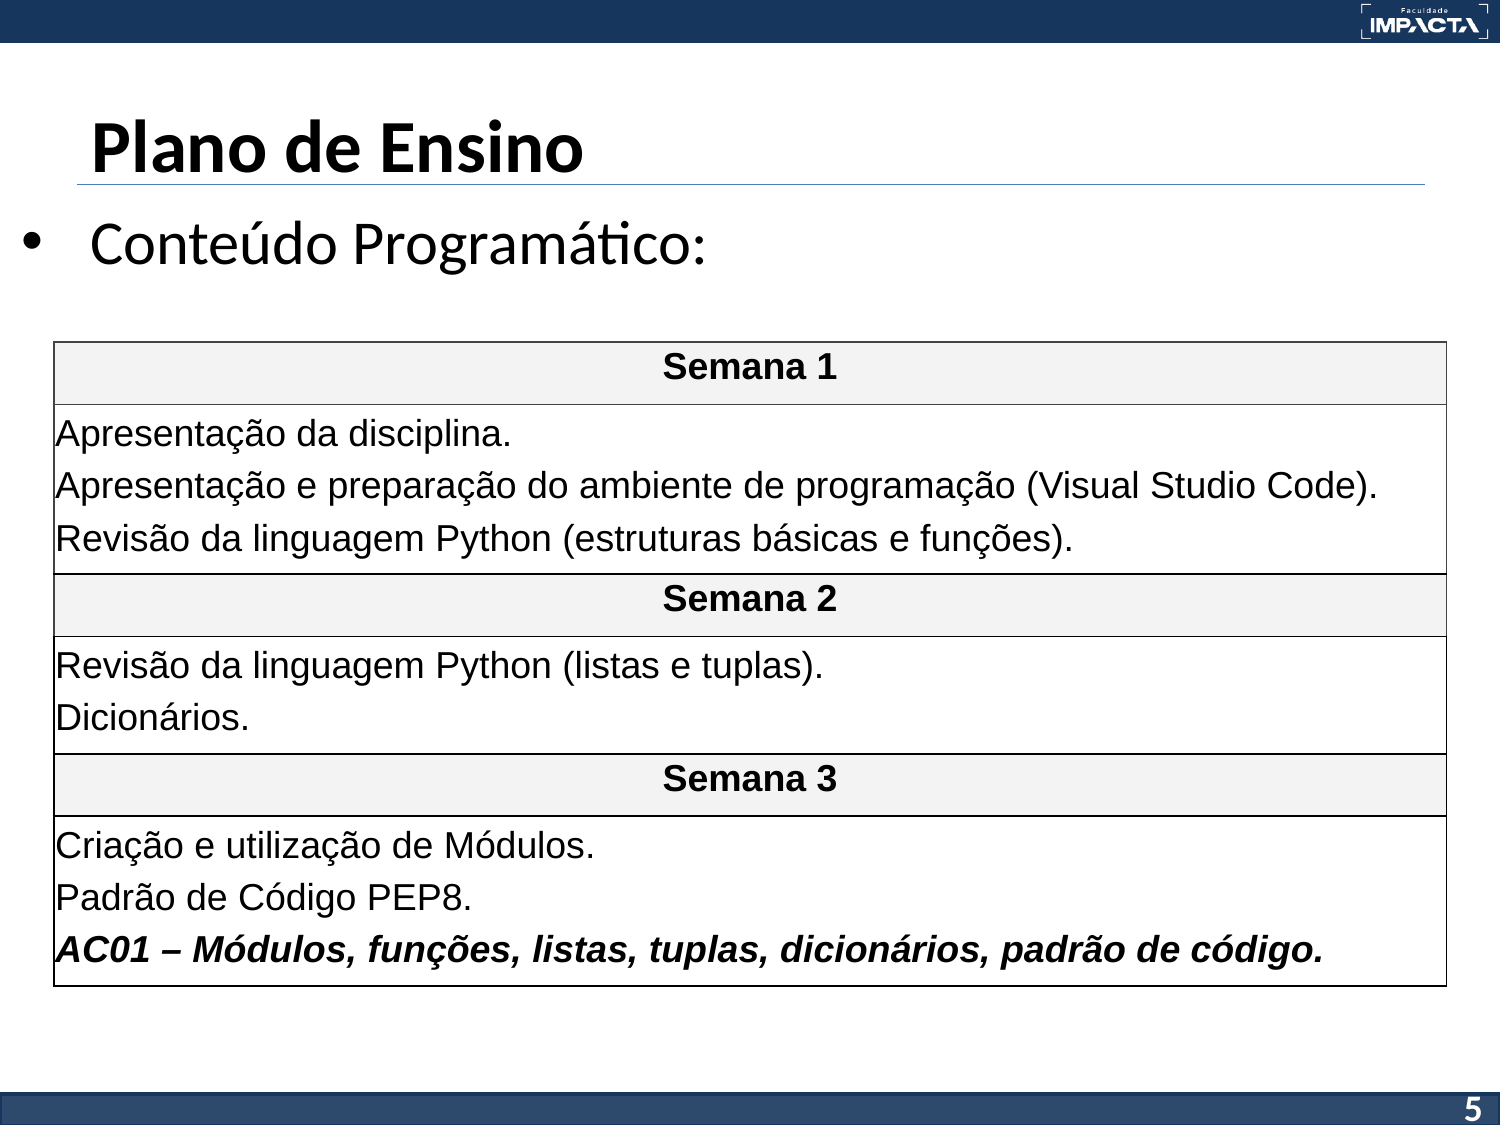

# Plano de Ensino
Conteúdo Programático:
| Semana 1 |
| --- |
| Apresentação da disciplina. Apresentação e preparação do ambiente de programação (Visual Studio Code). Revisão da linguagem Python (estruturas básicas e funções). |
| Semana 2 |
| Revisão da linguagem Python (listas e tuplas). Dicionários. |
| Semana 3 |
| Criação e utilização de Módulos. Padrão de Código PEP8. AC01 – Módulos, funções, listas, tuplas, dicionários, padrão de código. |
5